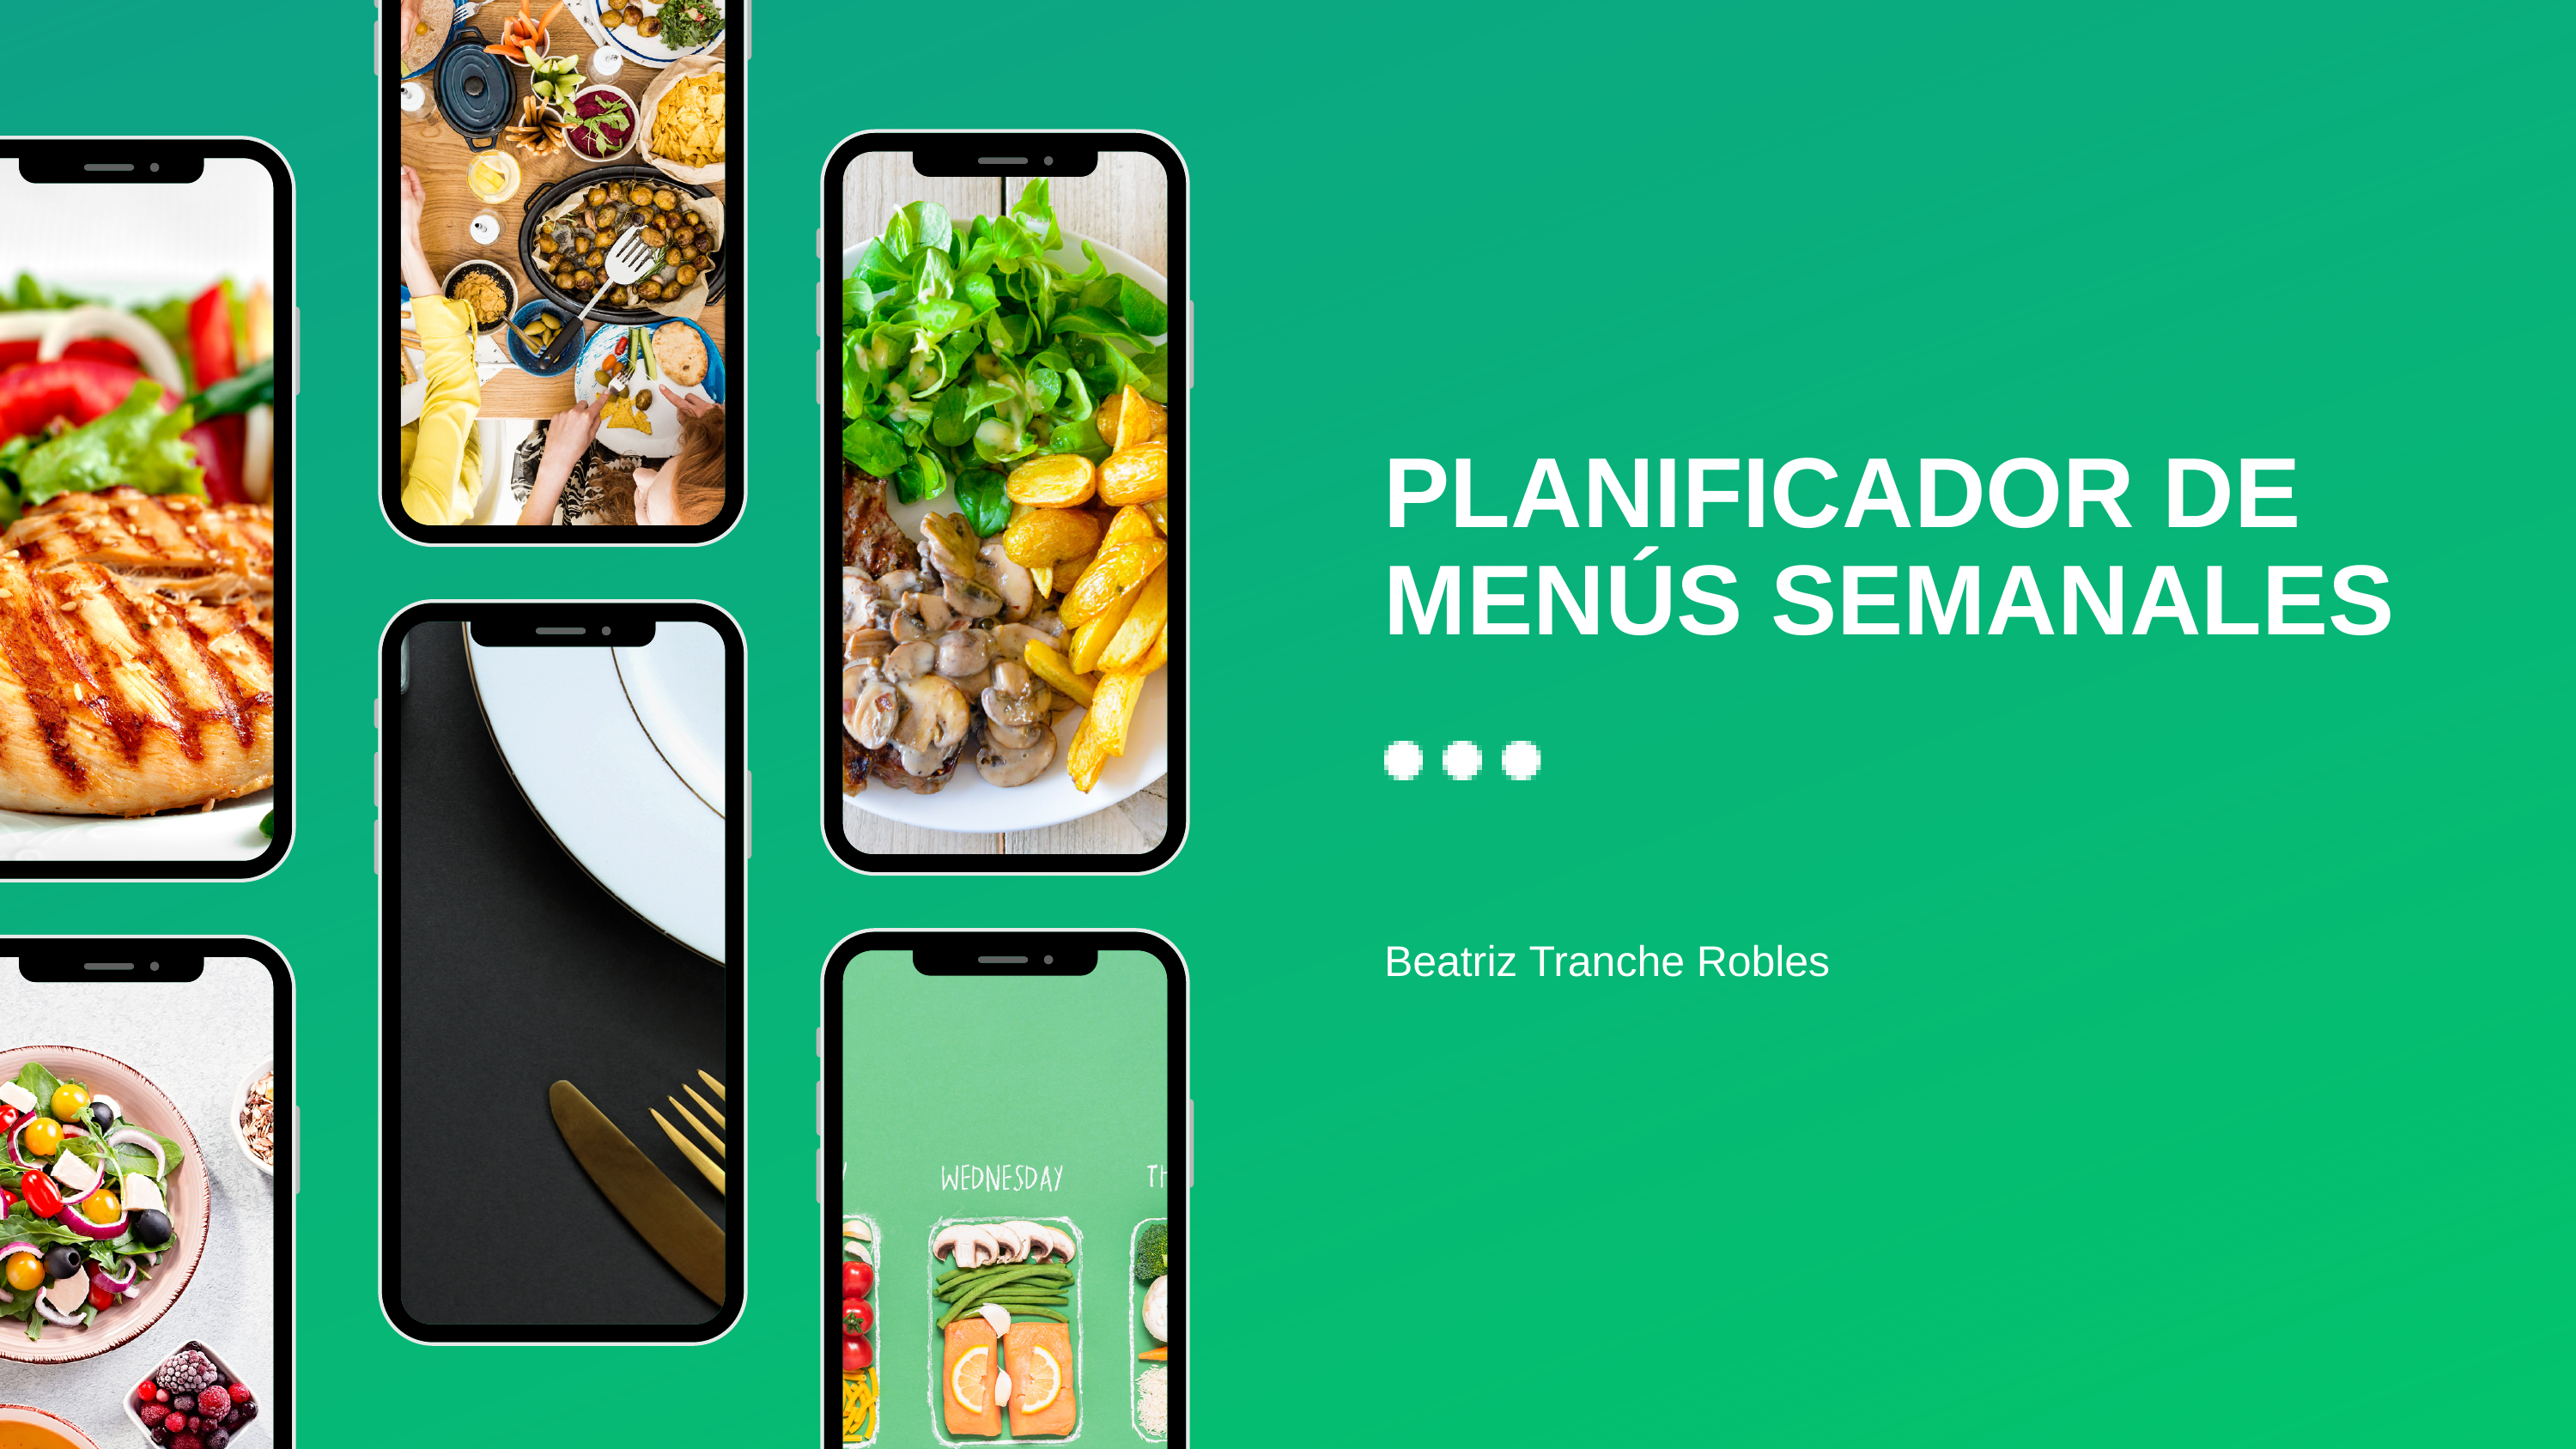

PLANIFICADOR DE MENÚS SEMANALES

Beatriz Tranche Robles